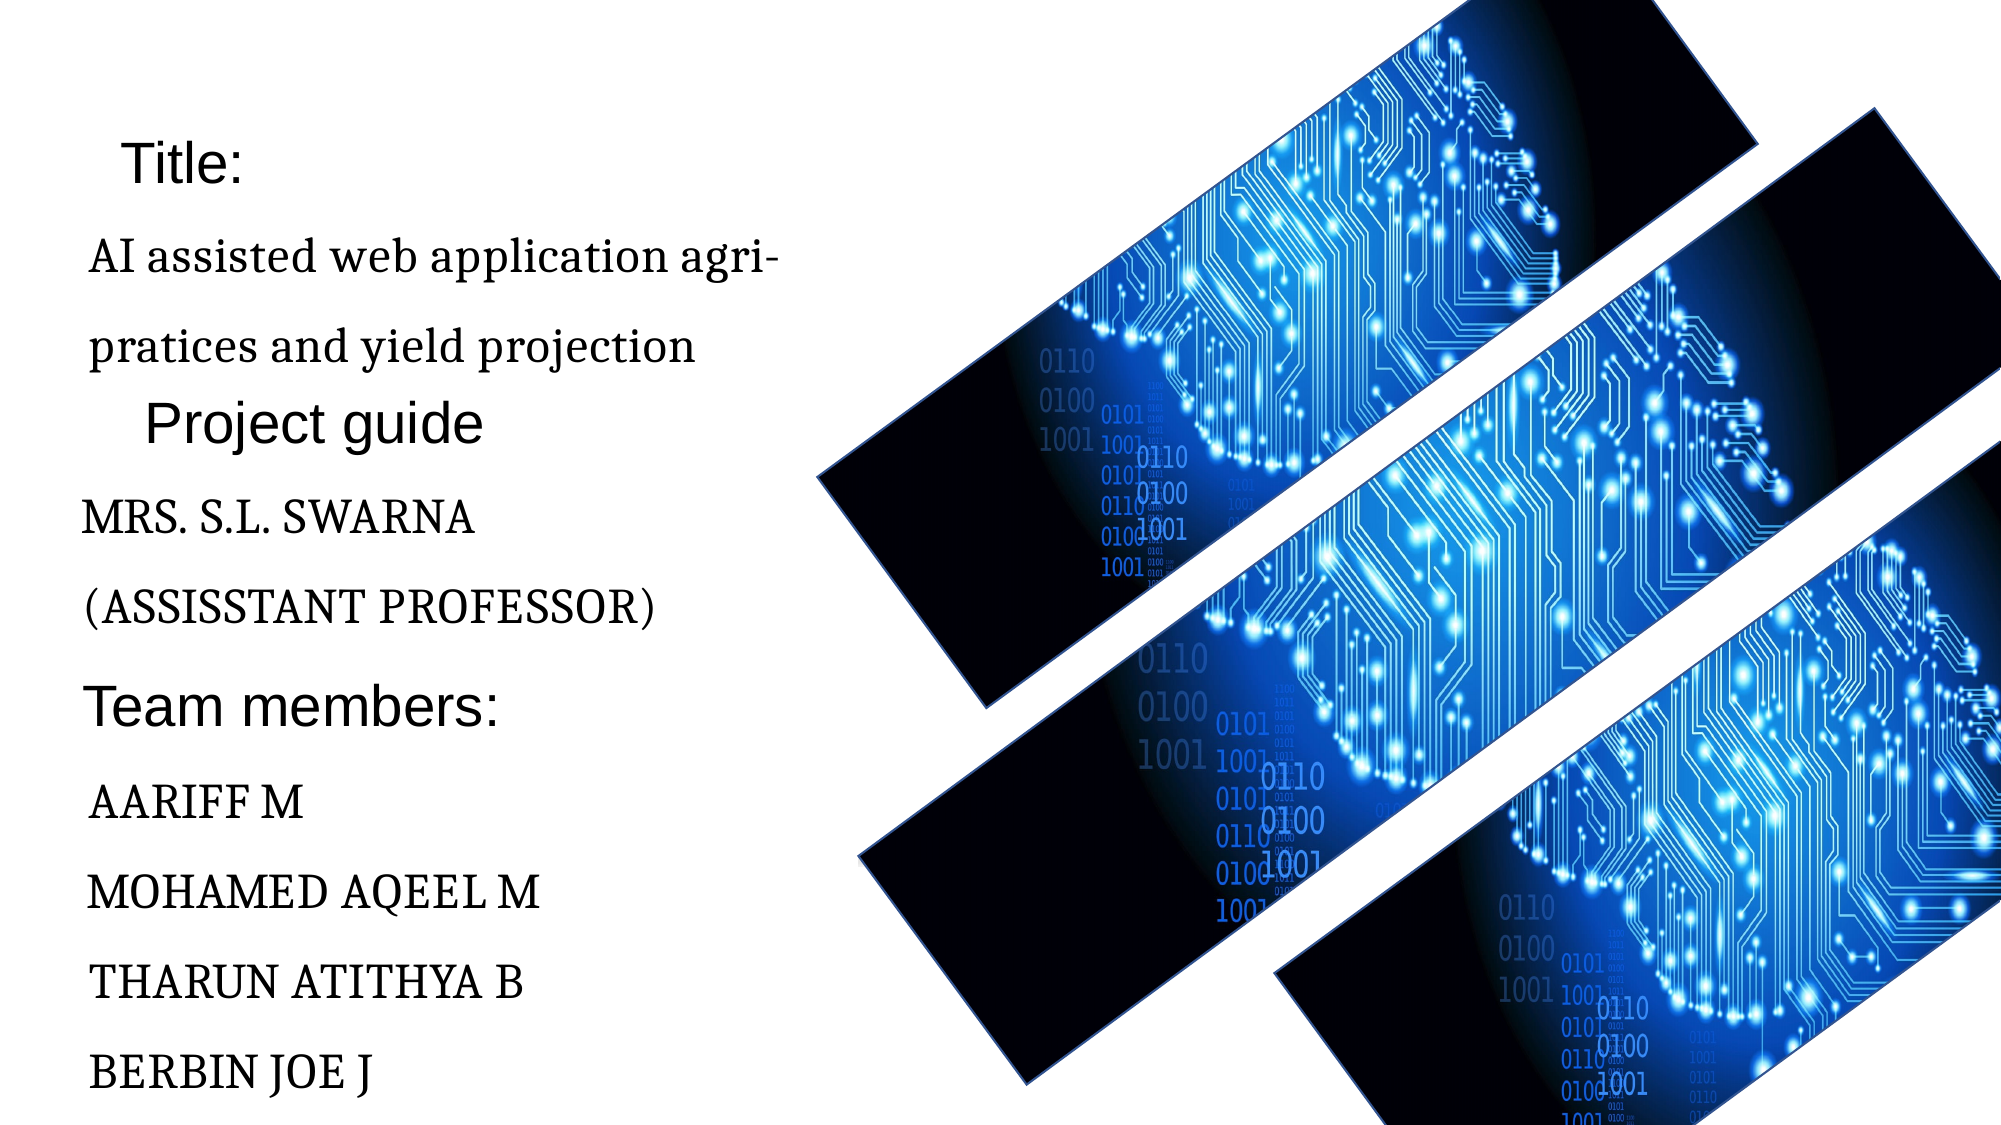

# Title:

AI assisted web application agri- pratices and yield projection
Project guide
MRS. S.L. SWARNA
(ASSISSTANT PROFESSOR)
Team members:
AARIFF M
MOHAMED AQEEL M
THARUN ATITHYA B
BERBIN JOE J